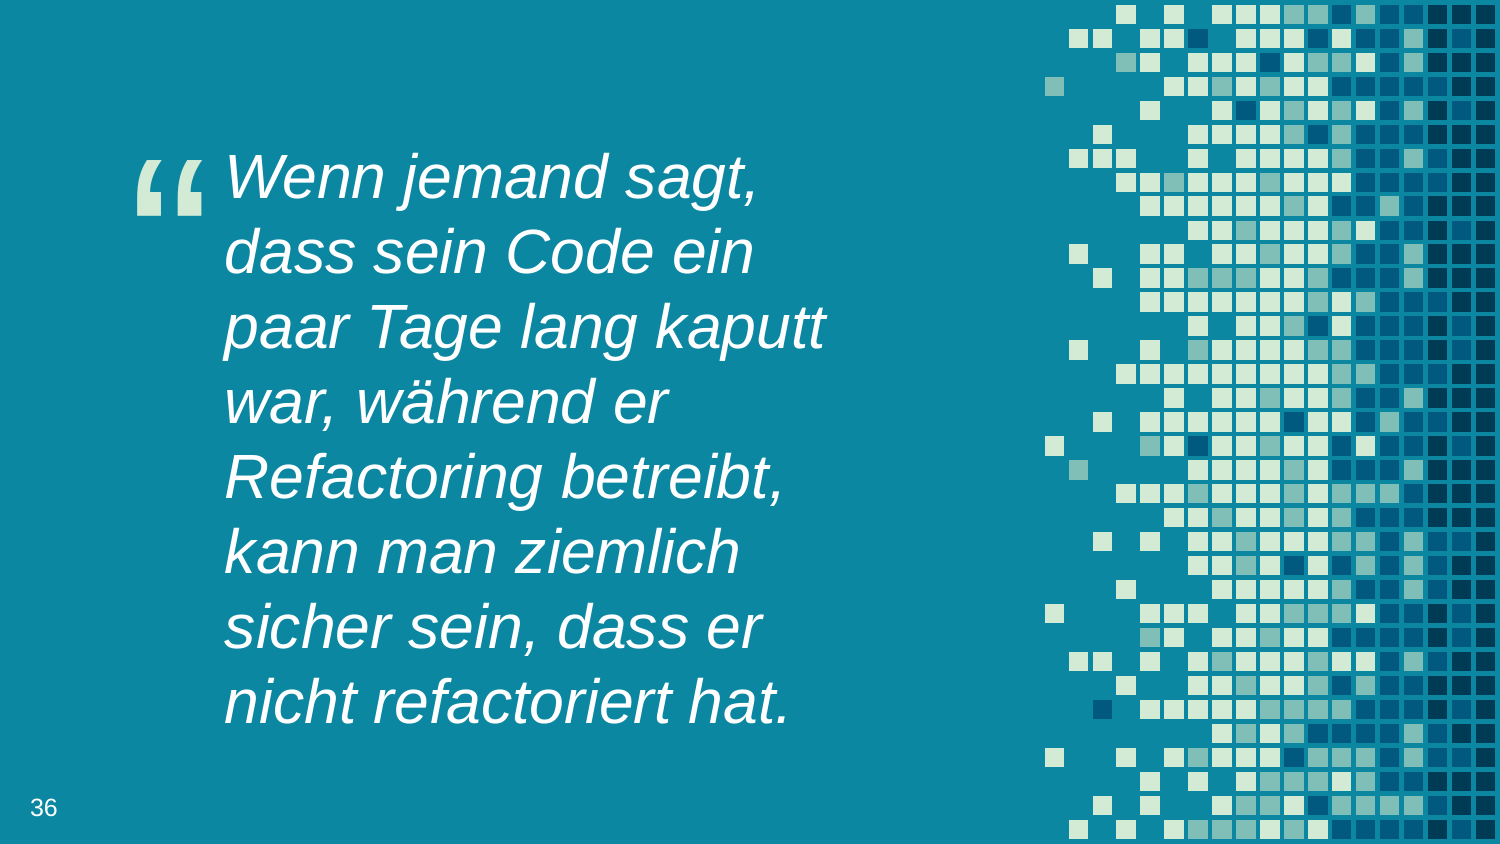

Wenn jemand sagt, dass sein Code ein paar Tage lang kaputt war, während er Refactoring betreibt, kann man ziemlich sicher sein, dass er nicht refactoriert hat.
36